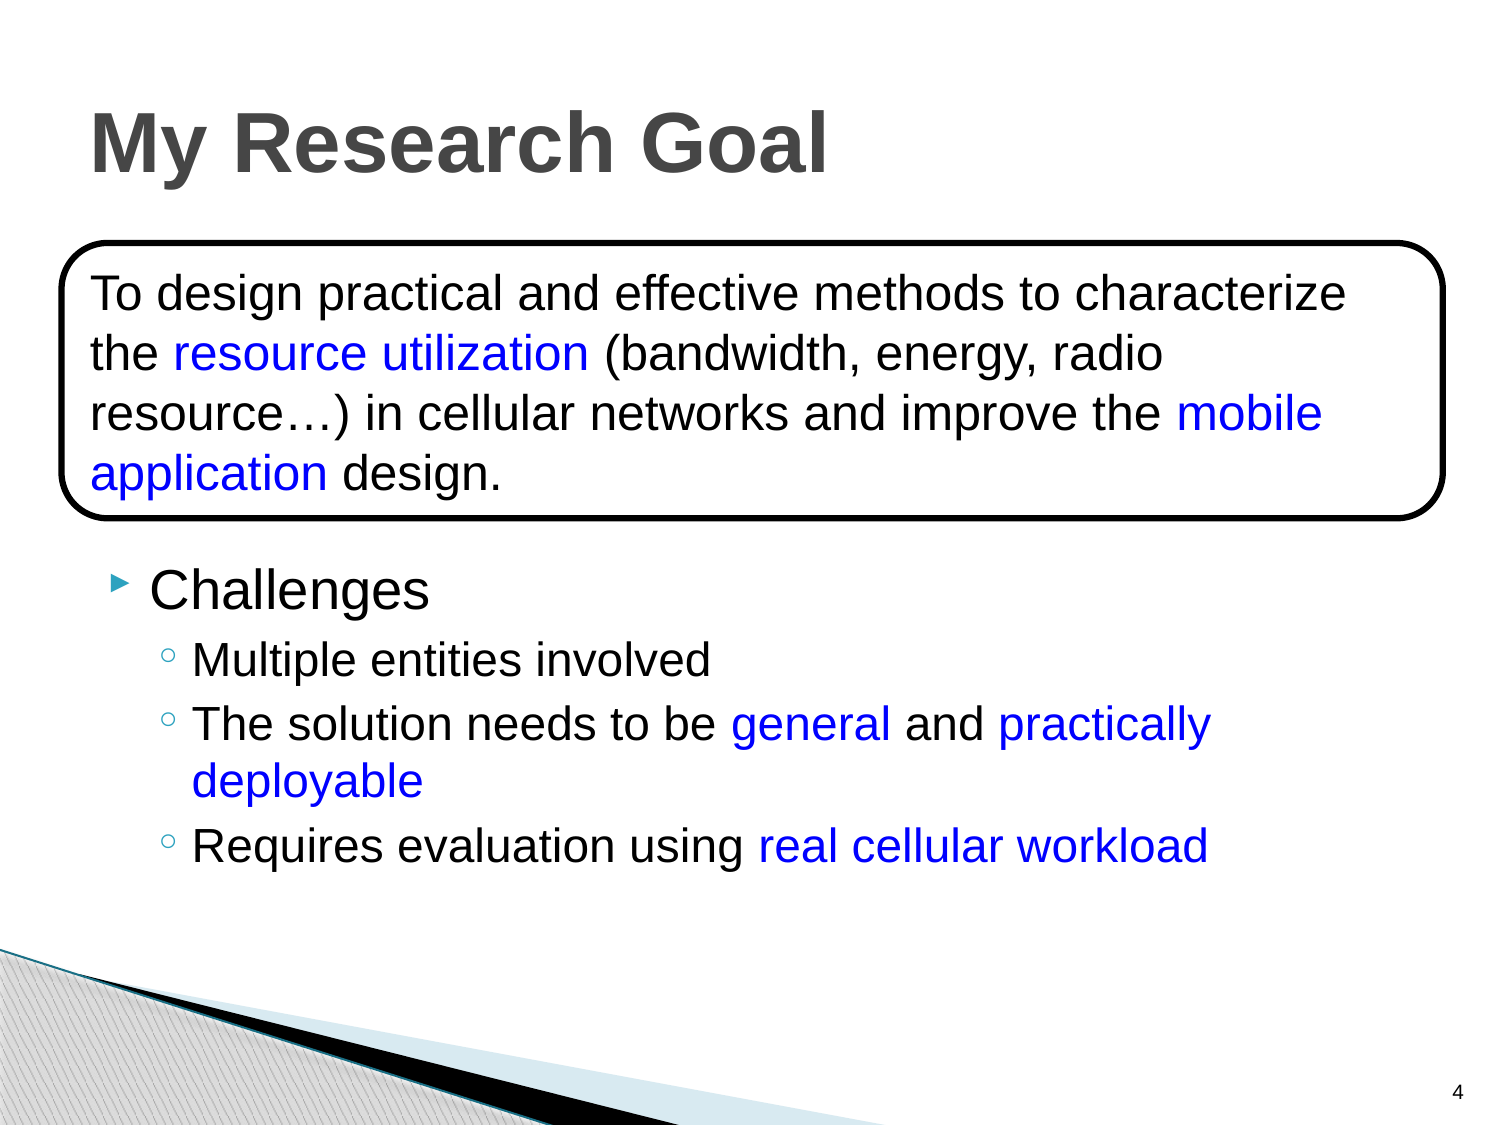

# My Research Goal
To design practical and effective methods to characterize the resource utilization (bandwidth, energy, radio resource…) in cellular networks and improve the mobile application design.

Challenges
Multiple entities involved
The solution needs to be general and practically deployable
Requires evaluation using real cellular workload

4